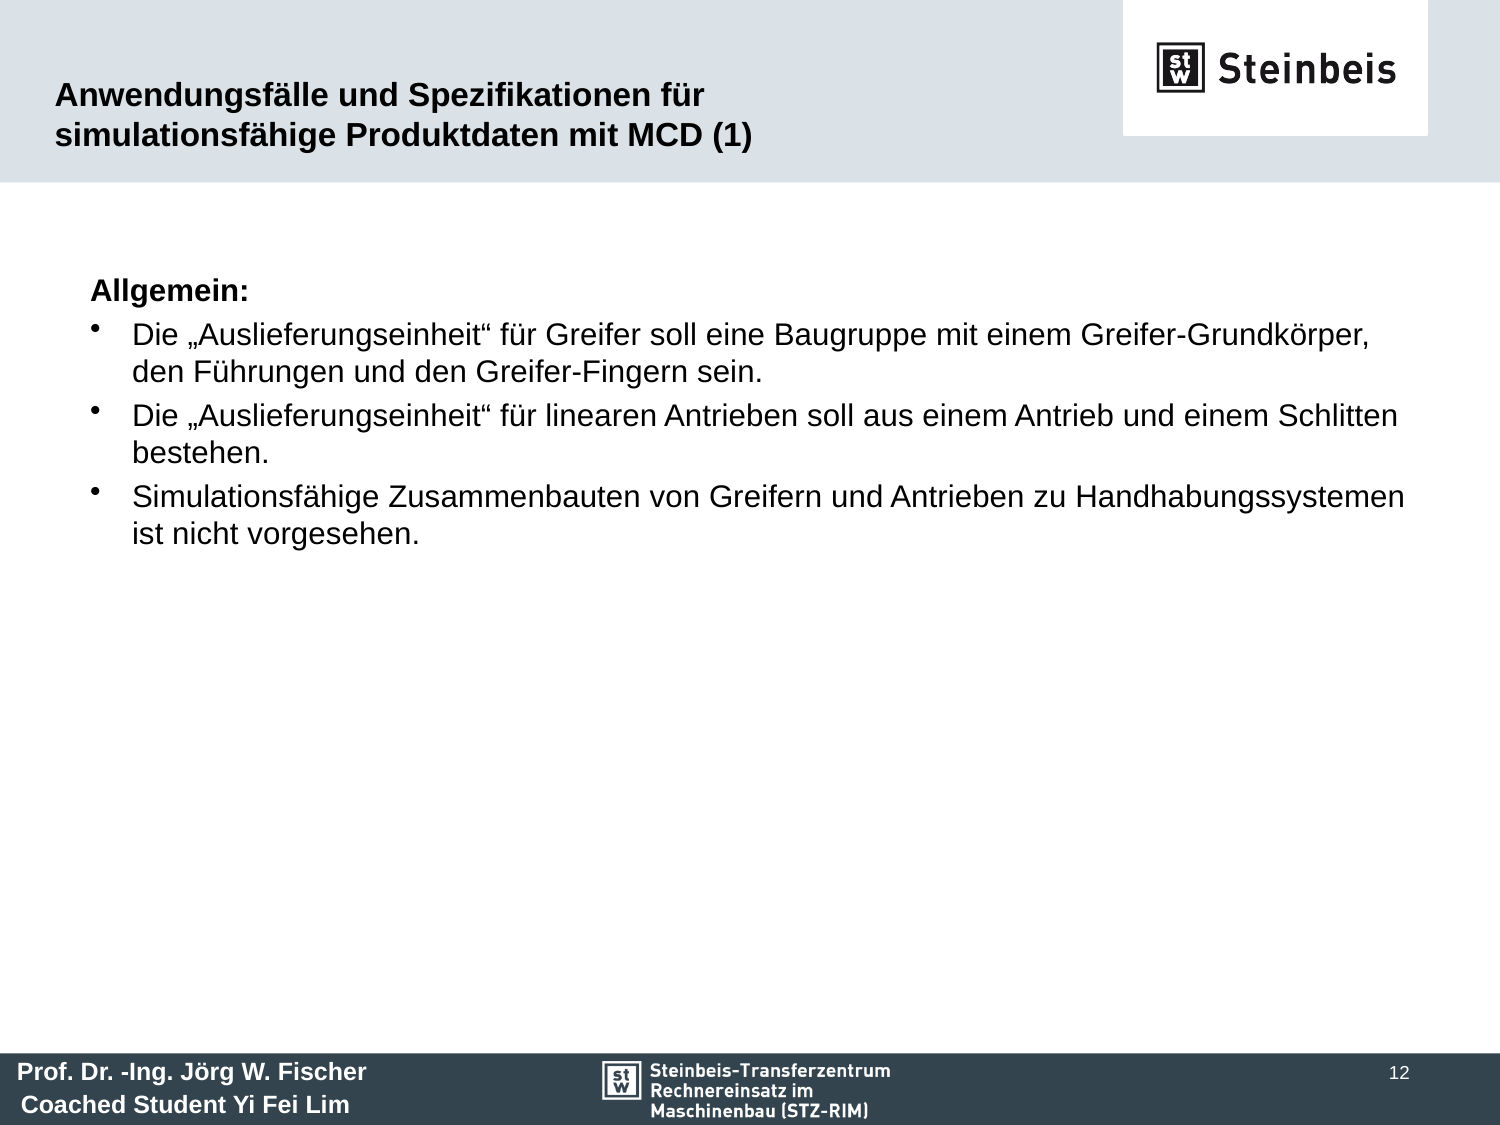

# Anwendungsfälle und Spezifikationen für simulationsfähige Produktdaten mit MCD (1)
Allgemein:
Die „Auslieferungseinheit“ für Greifer soll eine Baugruppe mit einem Greifer-Grundkörper, den Führungen und den Greifer-Fingern sein.
Die „Auslieferungseinheit“ für linearen Antrieben soll aus einem Antrieb und einem Schlitten bestehen.
Simulationsfähige Zusammenbauten von Greifern und Antrieben zu Handhabungssystemen ist nicht vorgesehen.

12